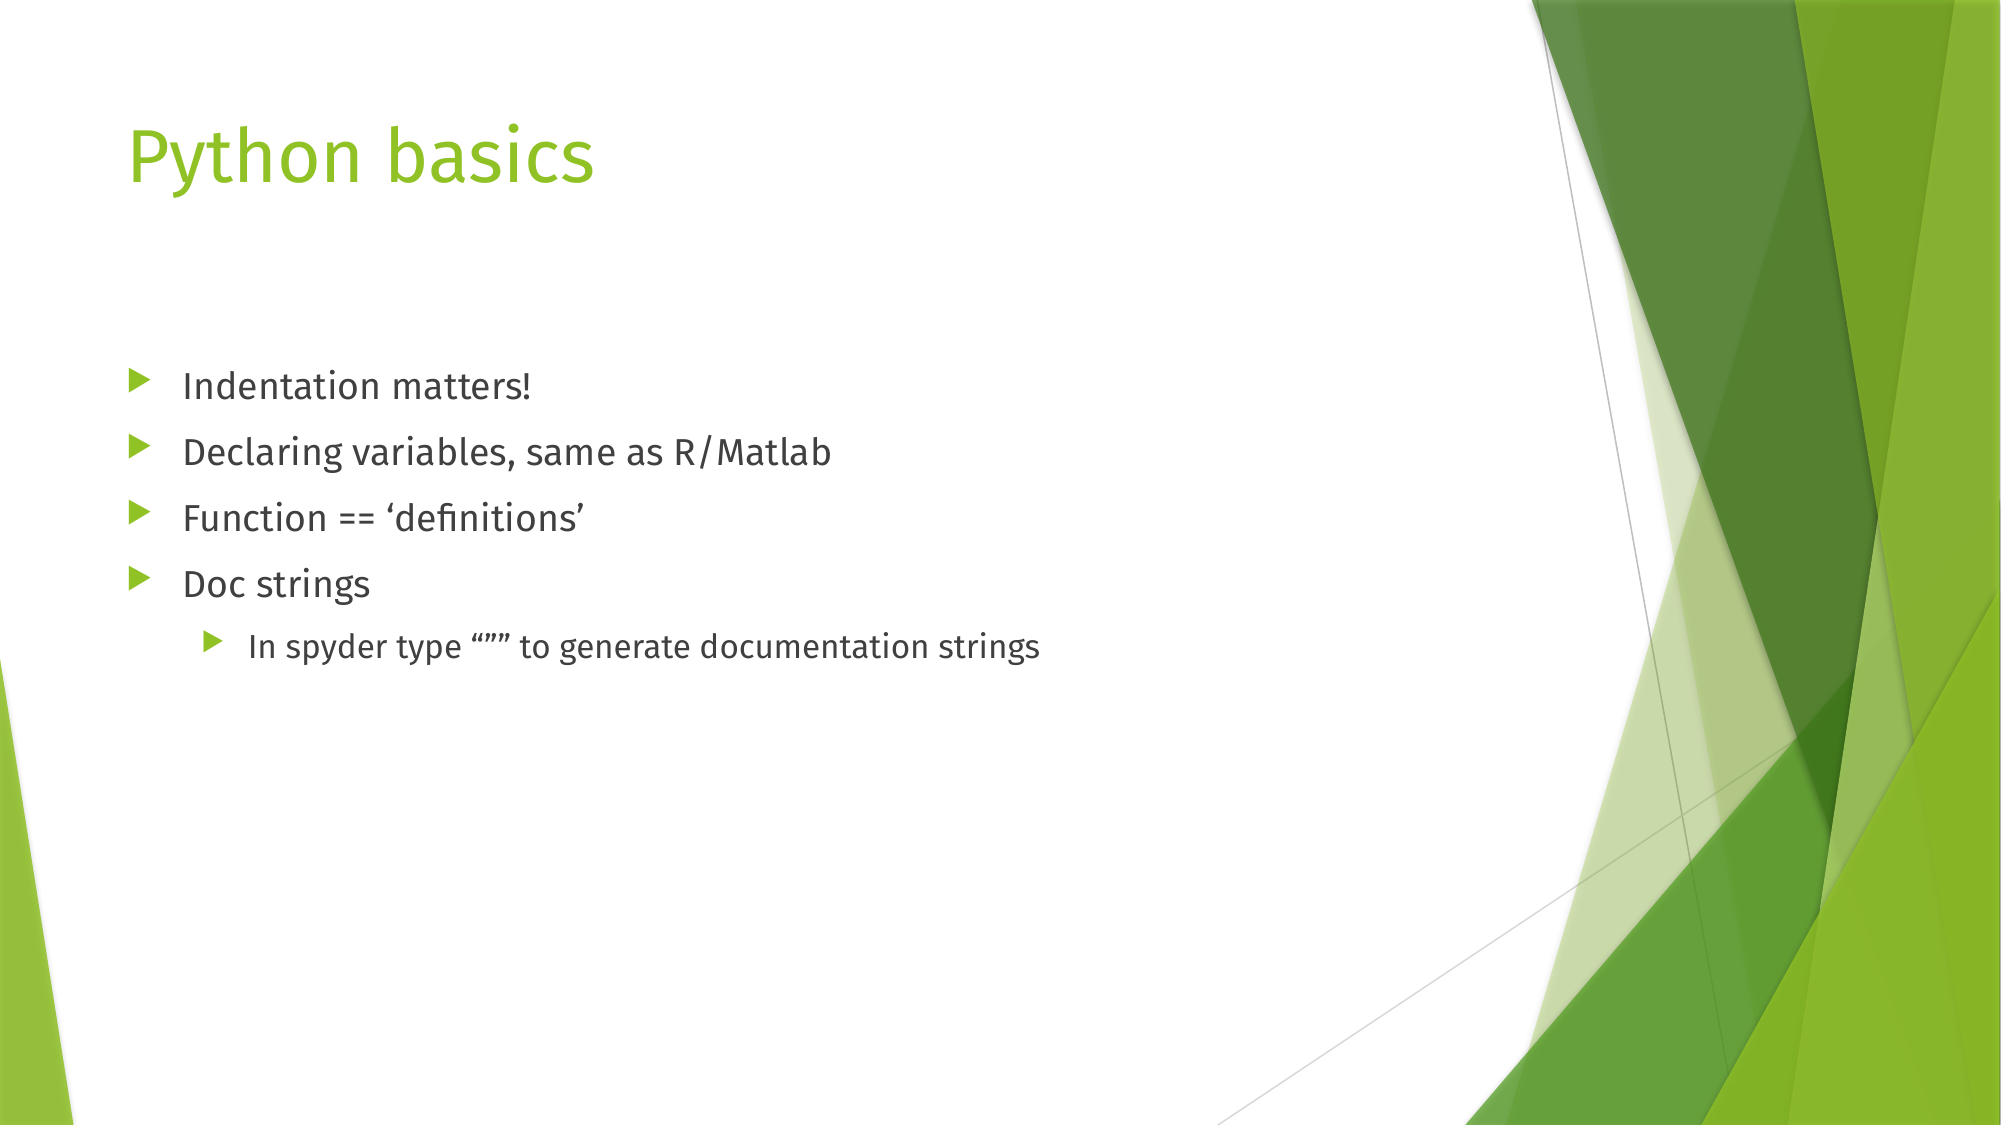

# Python basics
Indentation matters!
Declaring variables, same as R/Matlab
Function == ‘definitions’
Doc strings
In spyder type “”” to generate documentation strings